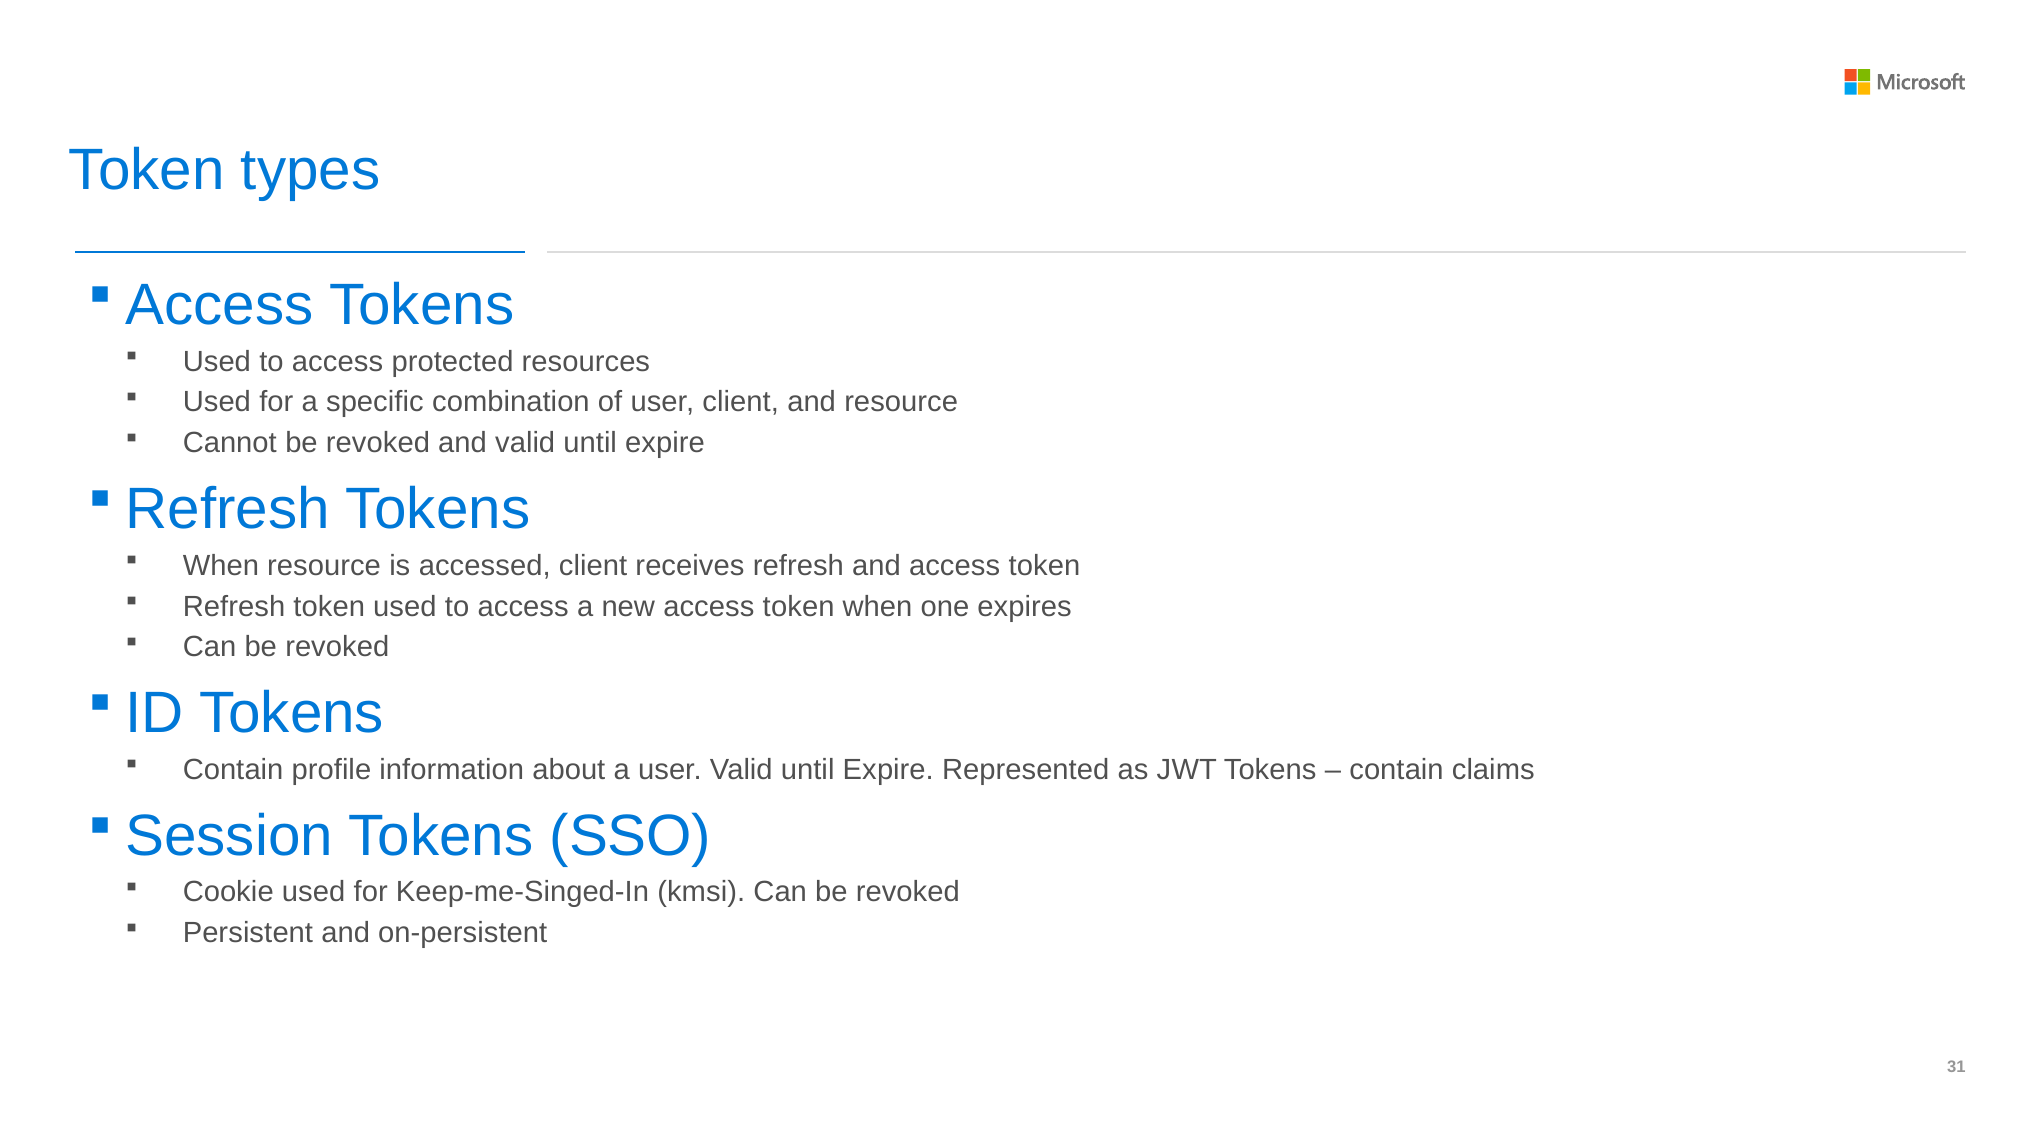

Token types
Access Tokens
Used to access protected resources
Used for a specific combination of user, client, and resource
Cannot be revoked and valid until expire
Refresh Tokens
When resource is accessed, client receives refresh and access token
Refresh token used to access a new access token when one expires
Can be revoked
ID Tokens
Contain profile information about a user. Valid until Expire. Represented as JWT Tokens – contain claims
Session Tokens (SSO)
Cookie used for Keep-me-Singed-In (kmsi). Can be revoked
Persistent and on-persistent
31